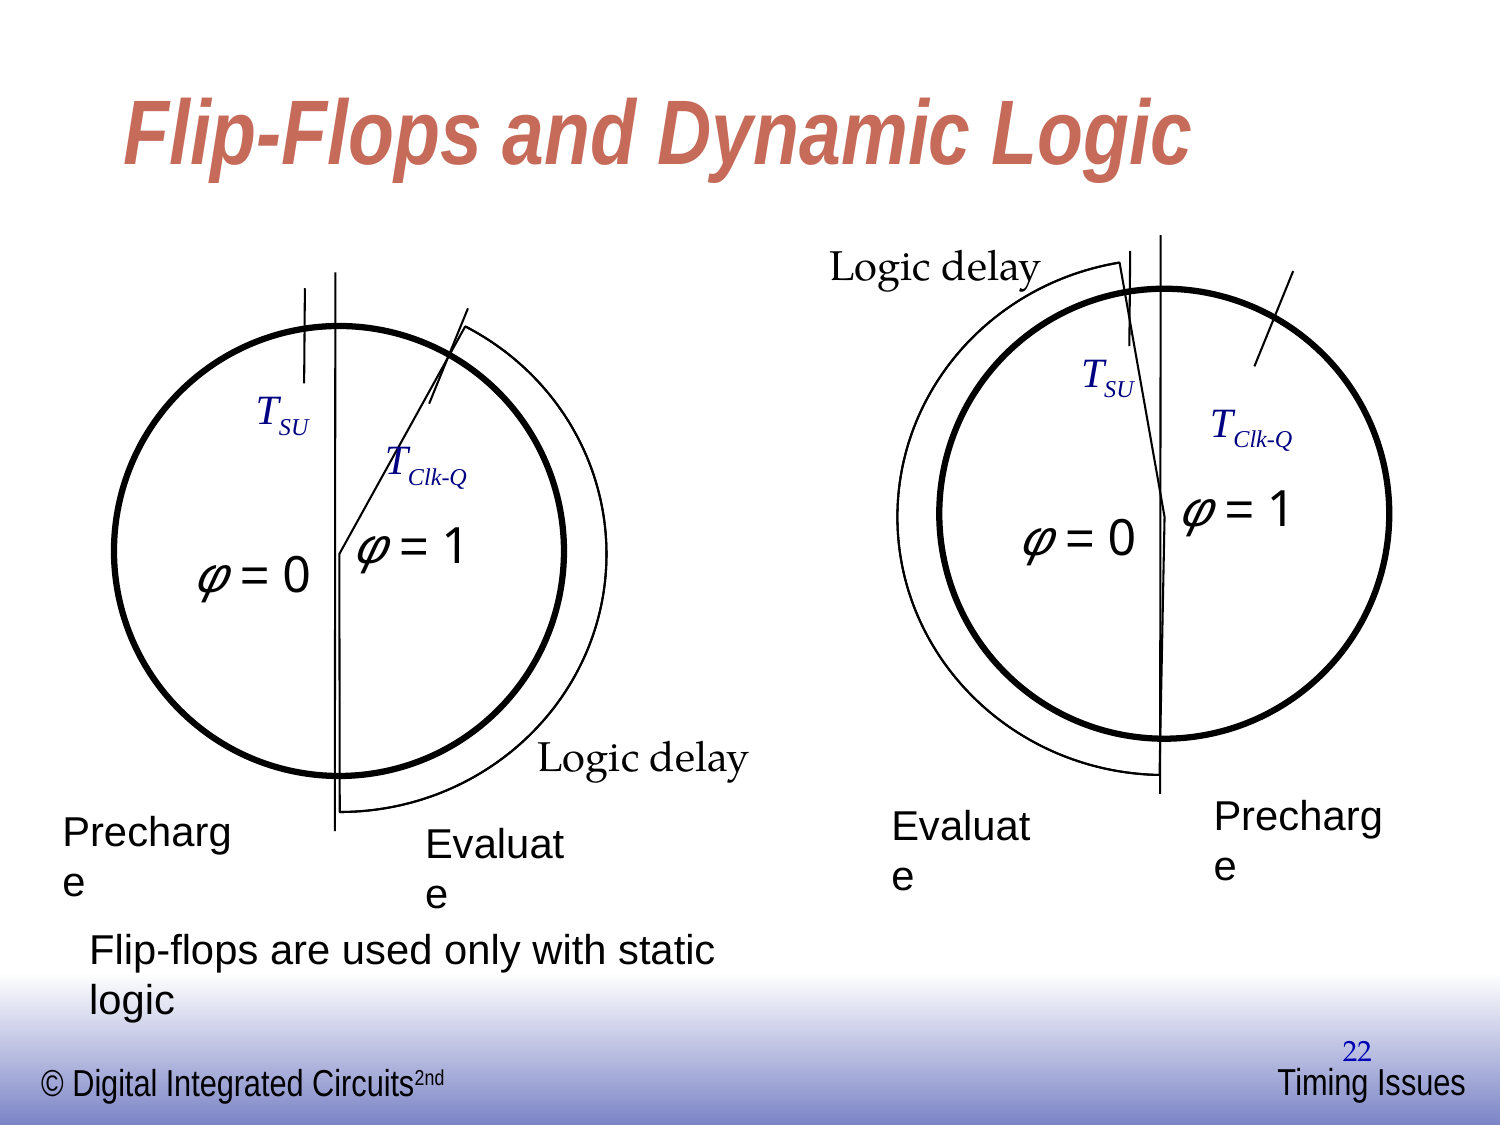

# Flip-Flops and Dynamic Logic
Logic delay

TSU
TSU
TClk-Q
TClk-Q
φ = 1
φ = 0
φ = 1
φ = 0
Logic delay
Precharge
Evaluate
Precharge
Evaluate
Flip-flops are used only with static logic
22